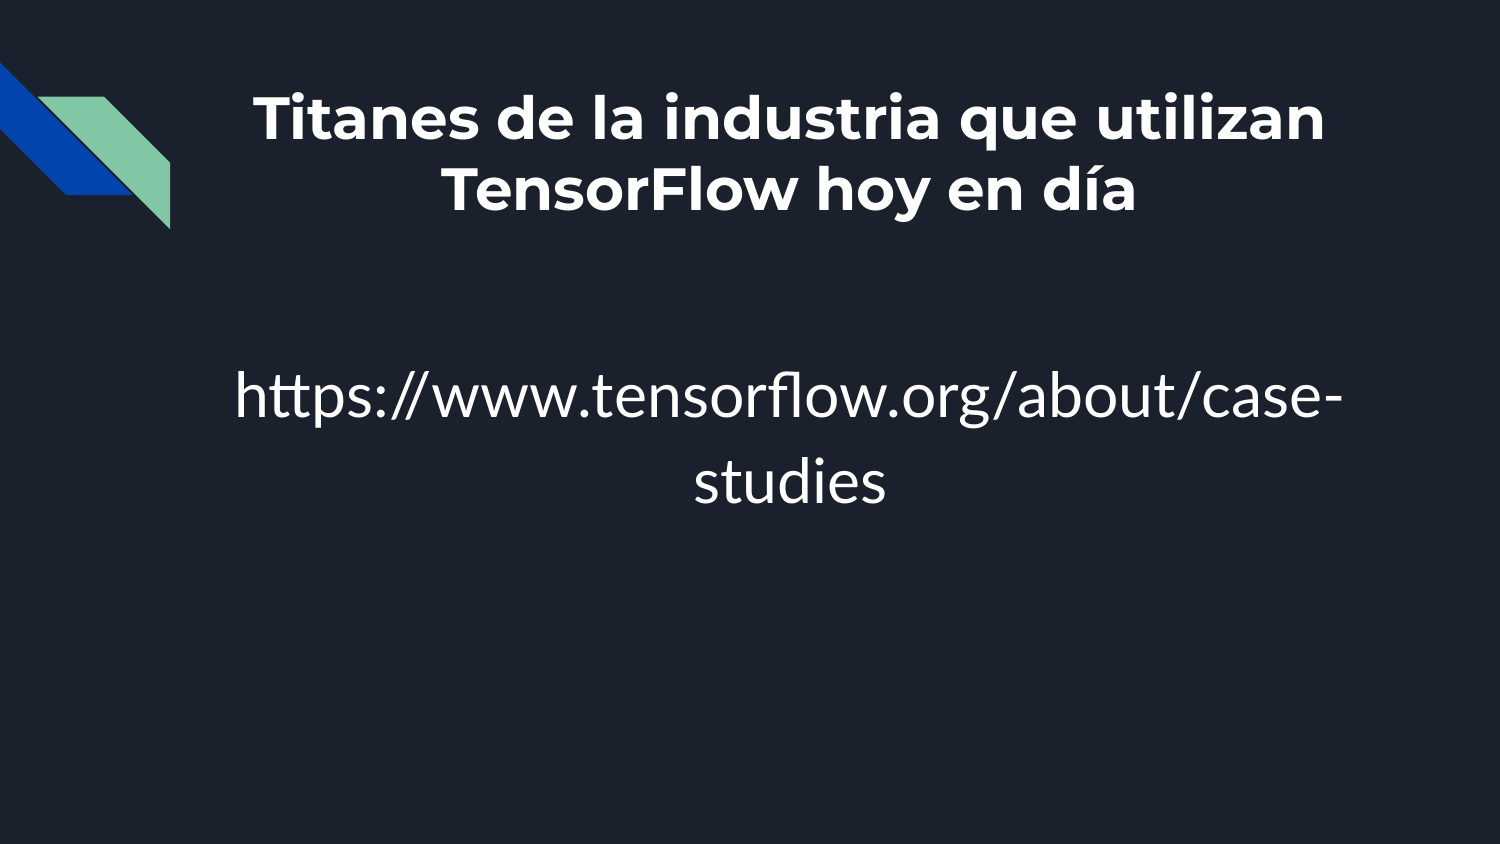

# Titanes de la industria que utilizan TensorFlow hoy en día
https://www.tensorflow.org/about/case-studies